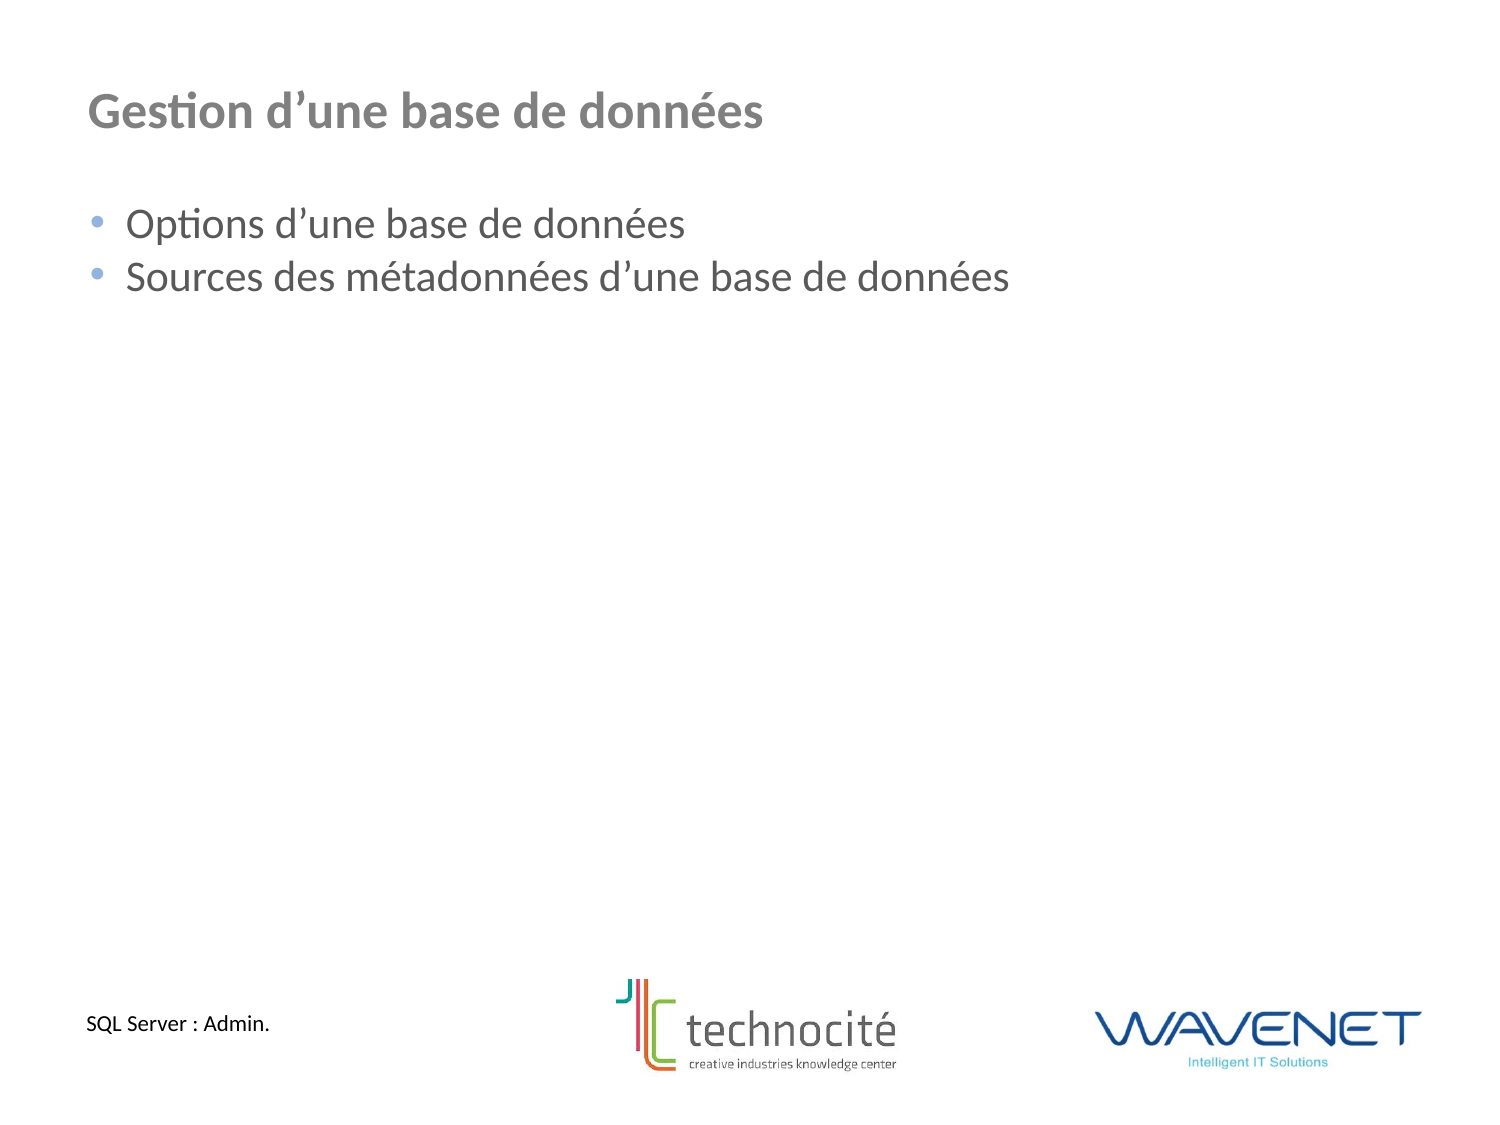

Gestion d’une base de données
Options d’une base de données
Sources des métadonnées d’une base de données
SQL Server : Admin.